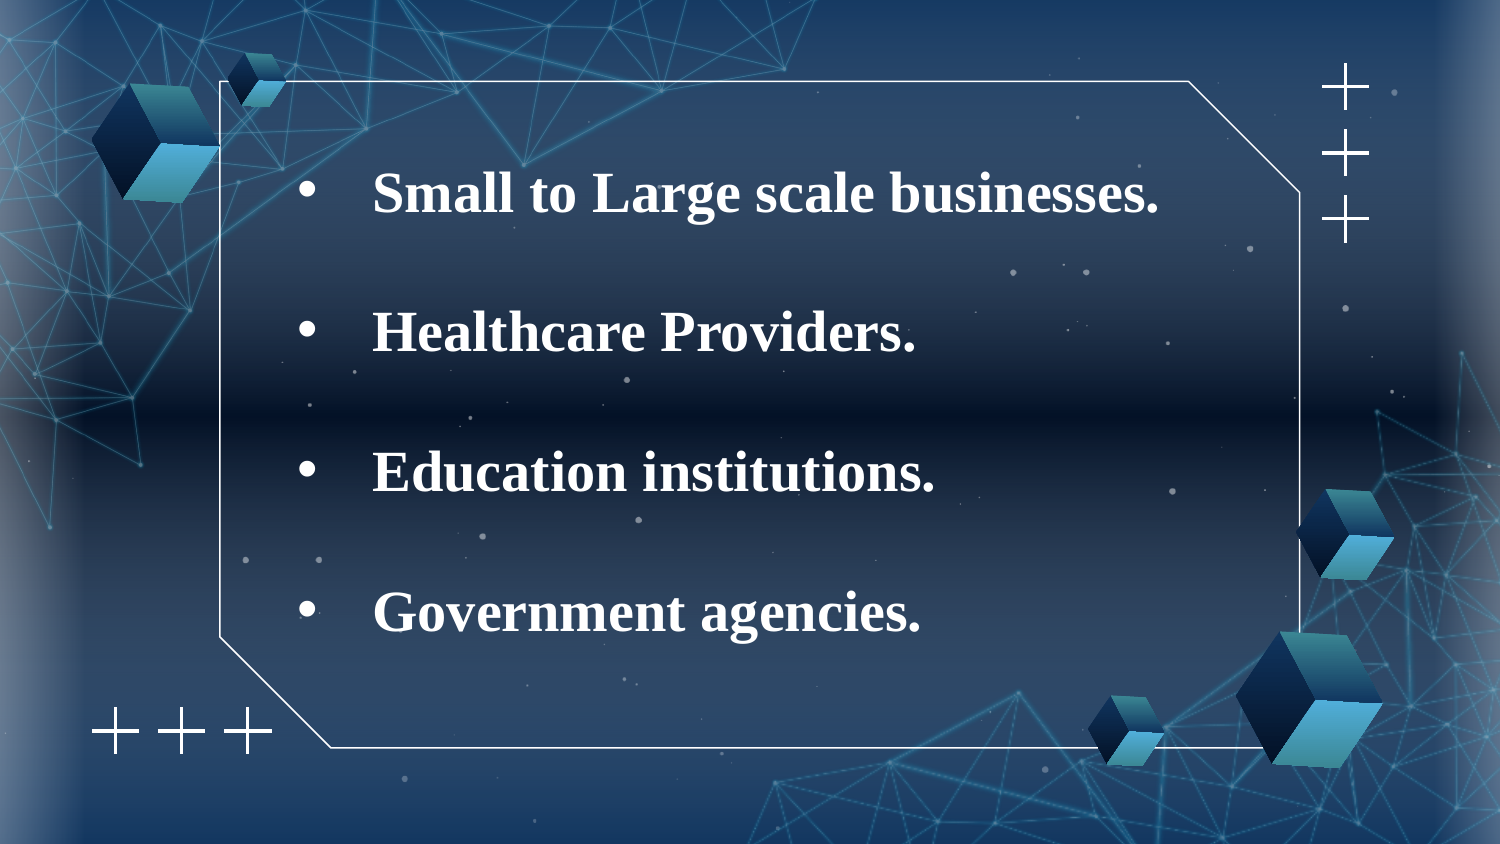

Small to Large scale businesses.

Healthcare Providers.

Education institutions.

Government agencies.